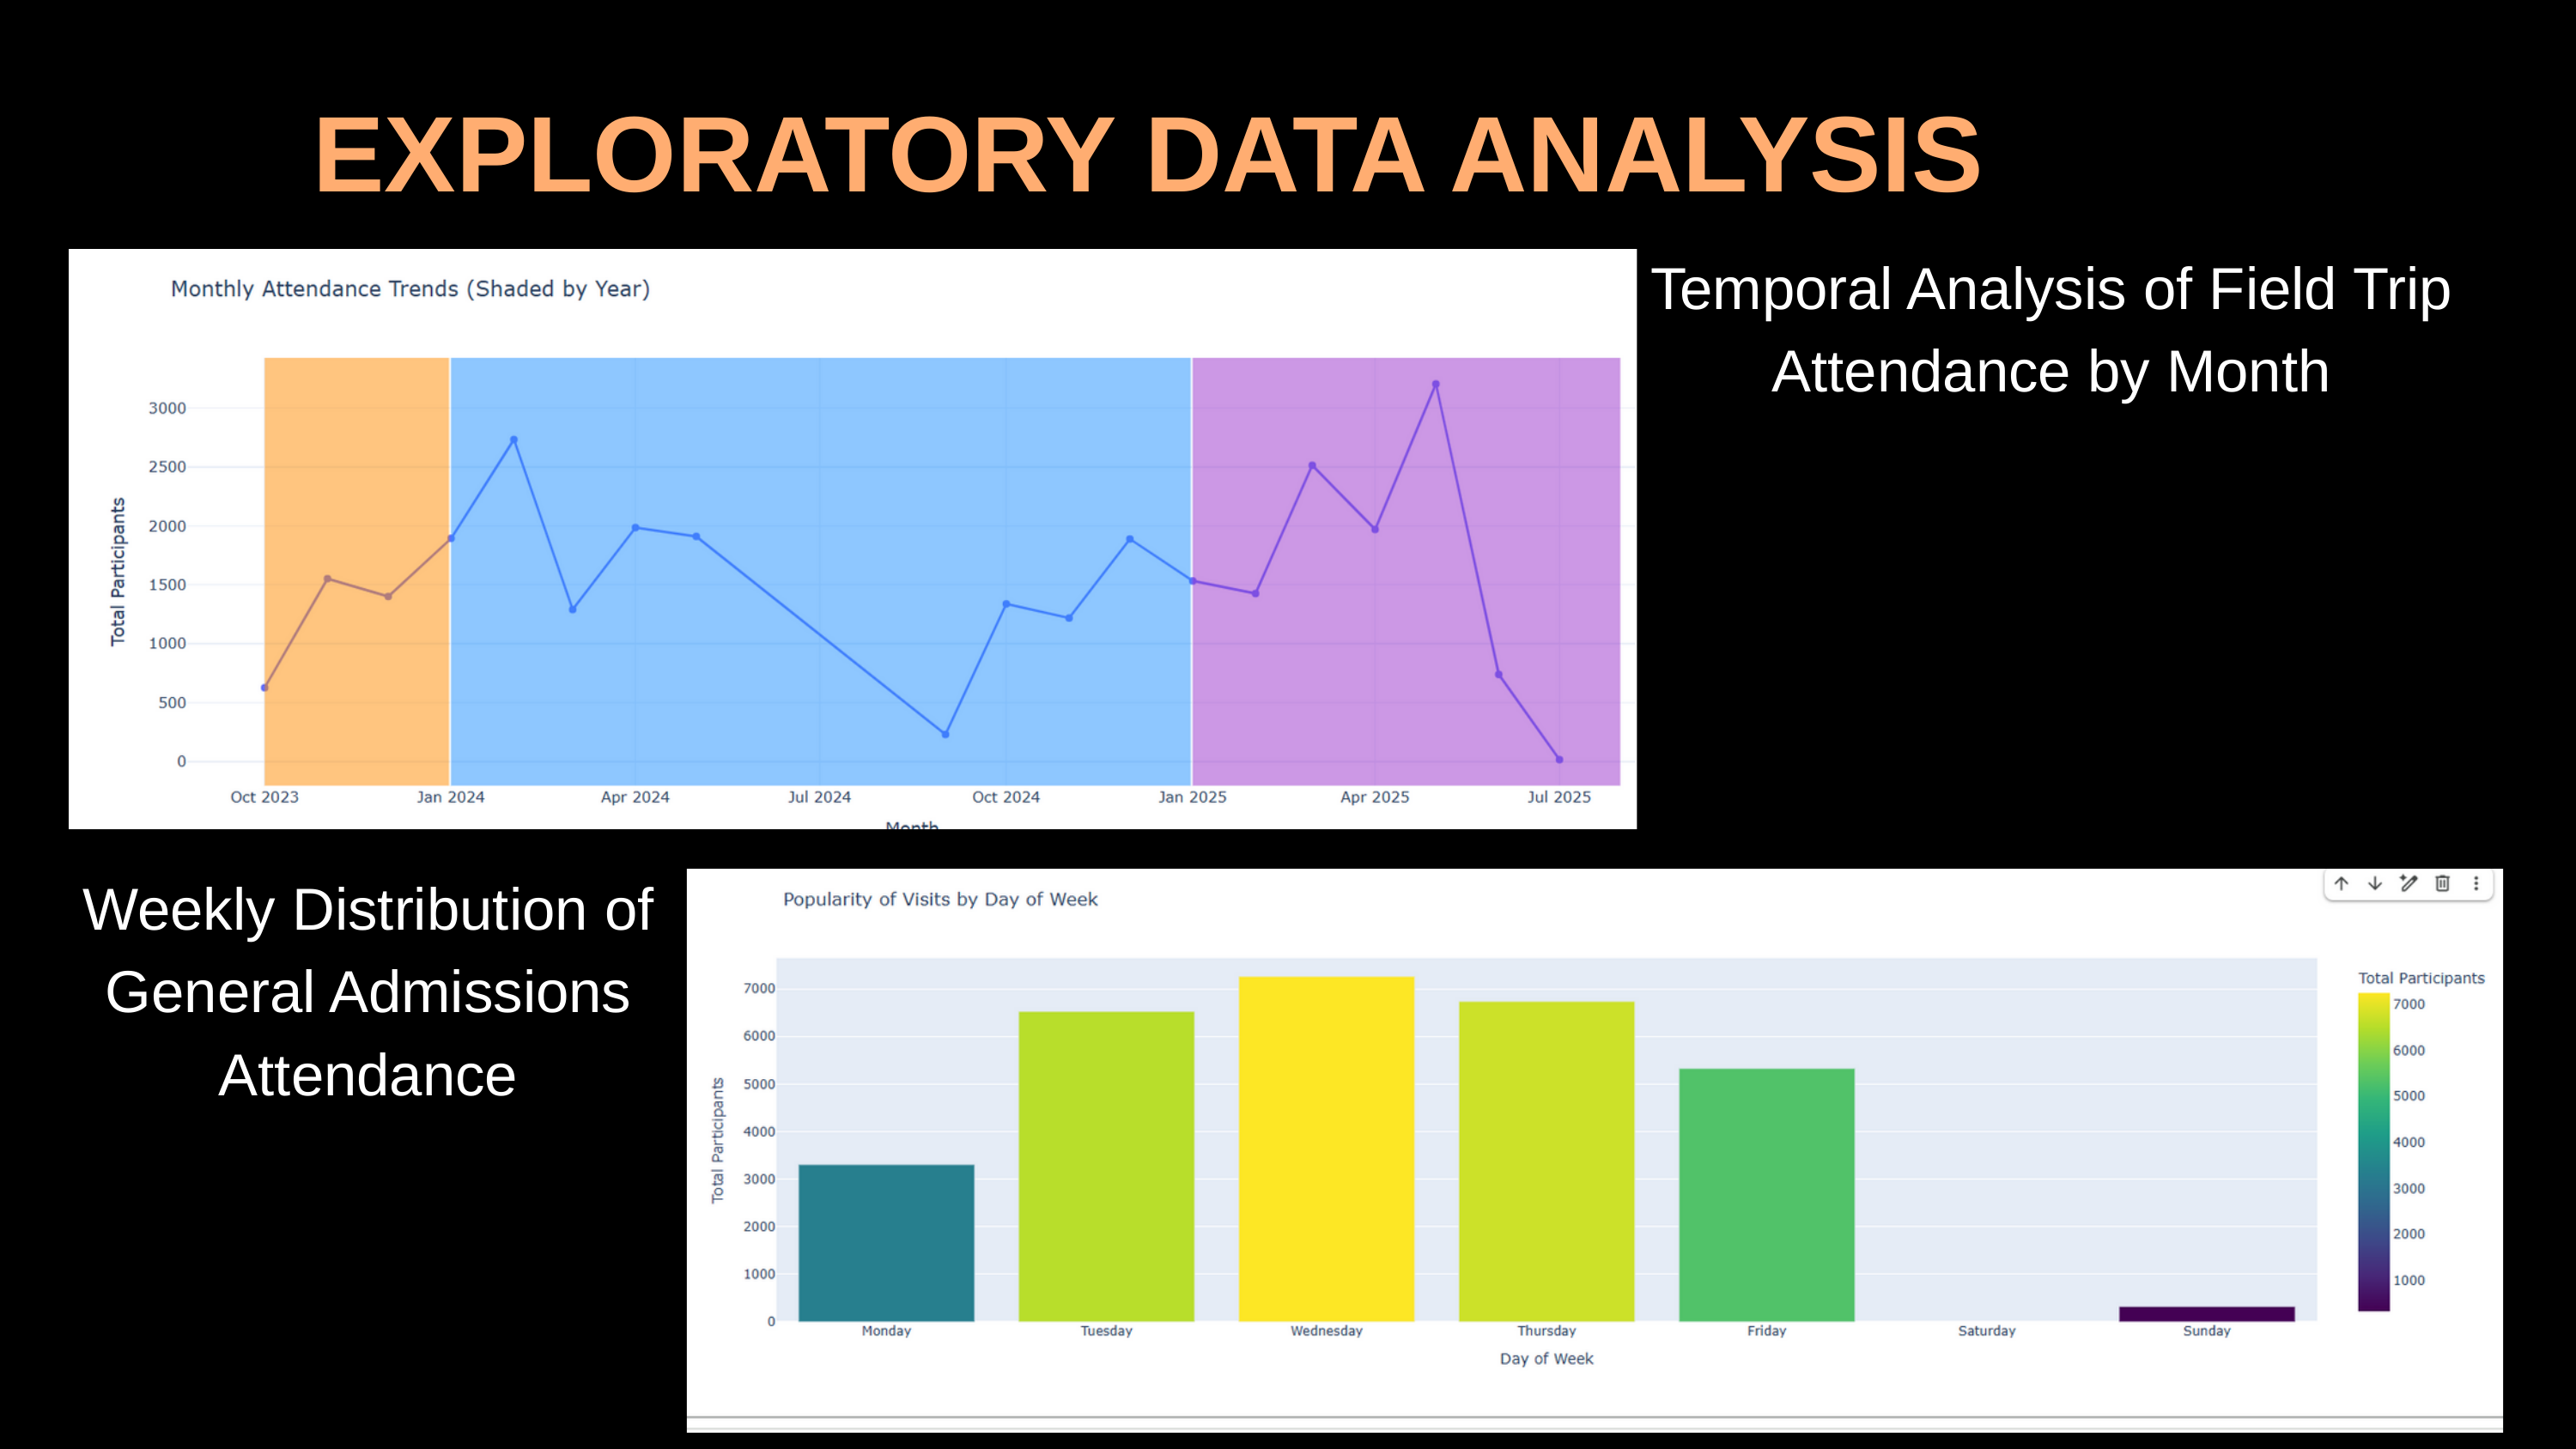

EXPLORATORY DATA ANALYSIS
Temporal Analysis of Field Trip Attendance by Month

Weekly Distribution of General Admissions Attendance